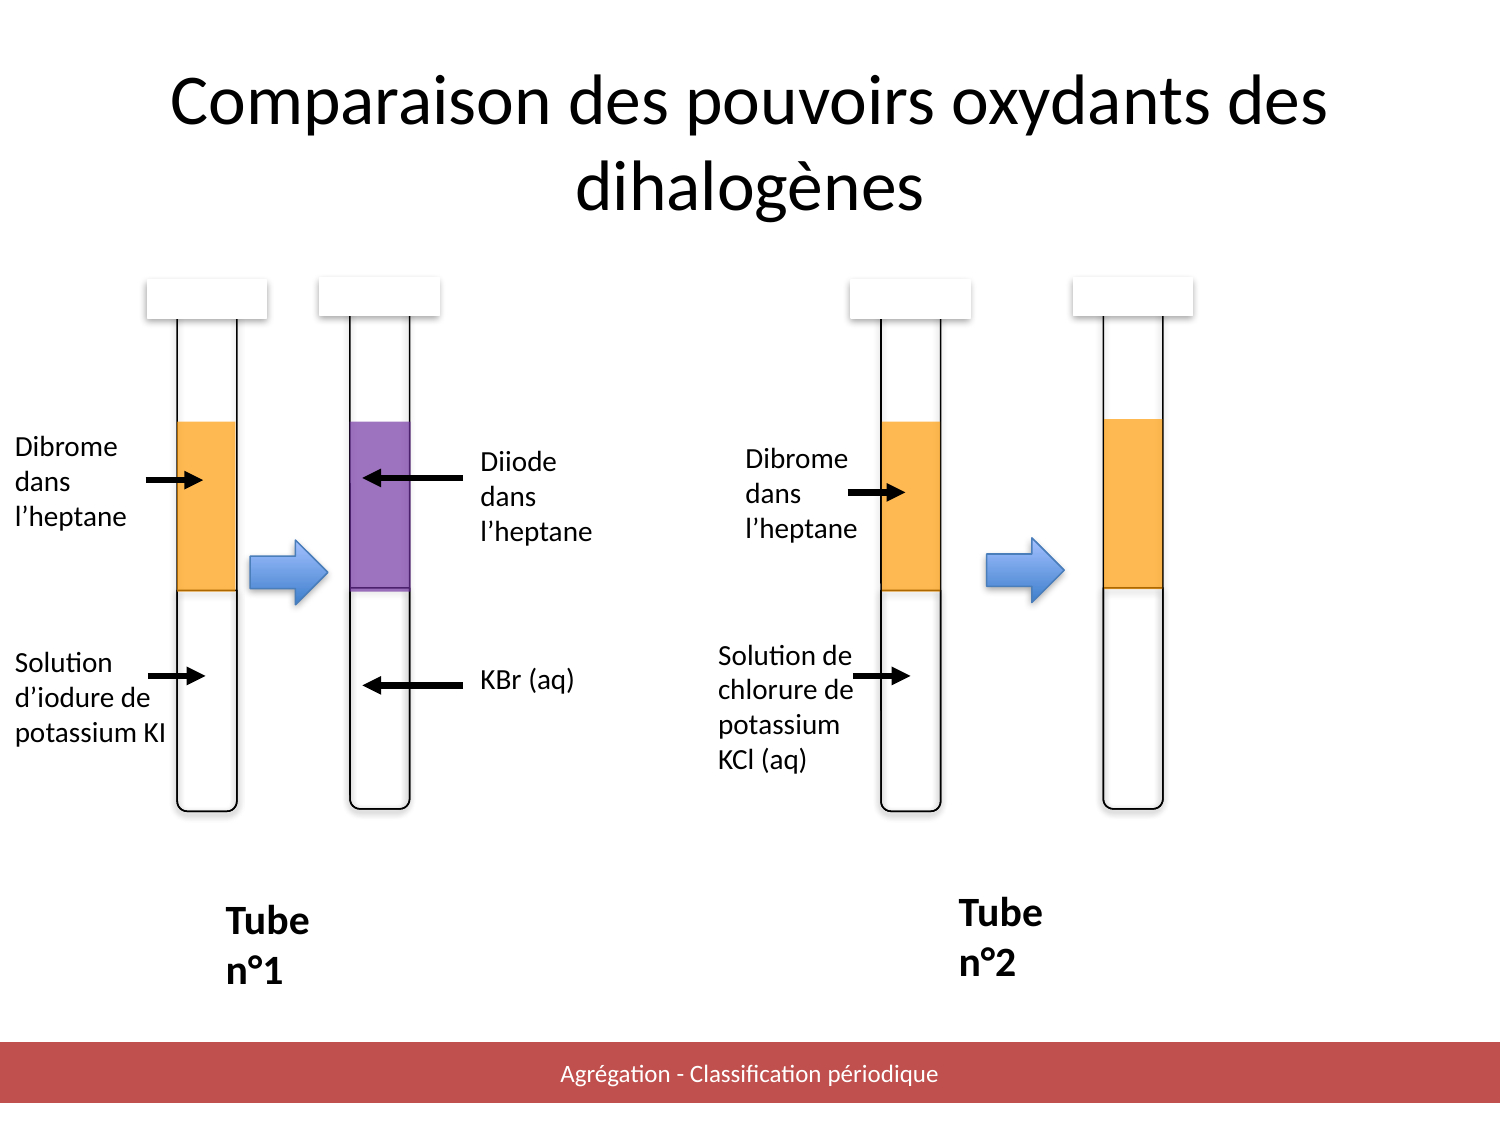

# Comparaison des pouvoirs oxydants des dihalogènes

Dibrome dans l’heptane

Dibrome dans l’heptane
Diiode dans l’heptane

Solution de chlorure de potassium KCl (aq)
Solution d’iodure de potassium KI
KBr (aq)
Tube n°2
Tube n°1
Agrégation - Classification périodique